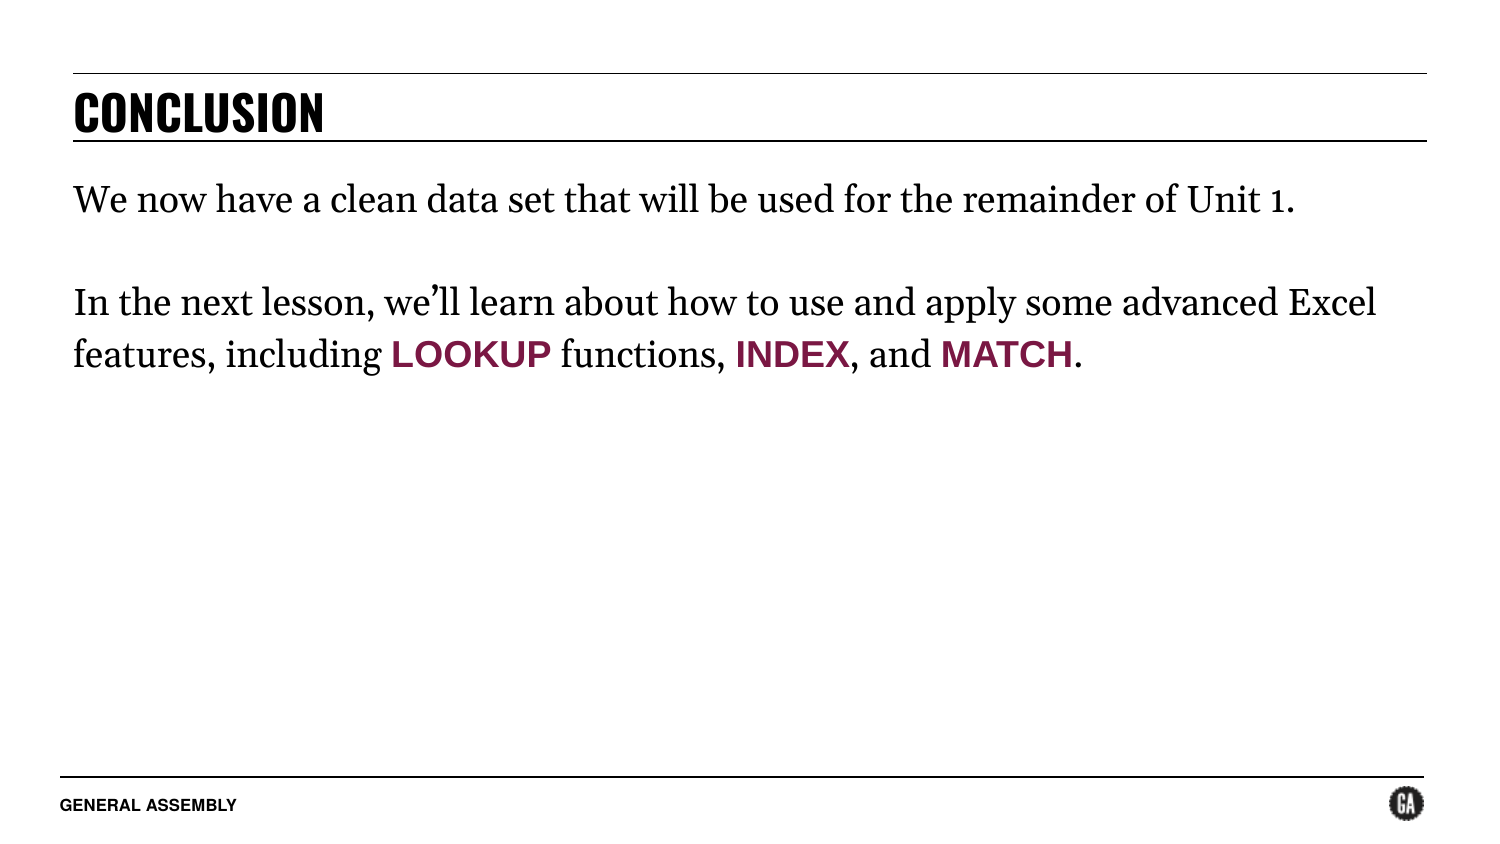

CONCLUSION
We now have a clean data set that will be used for the remainder of Unit 1.

In the next lesson, we’ll learn about how to use and apply some advanced Excel features, including LOOKUP functions, INDEX, and MATCH.